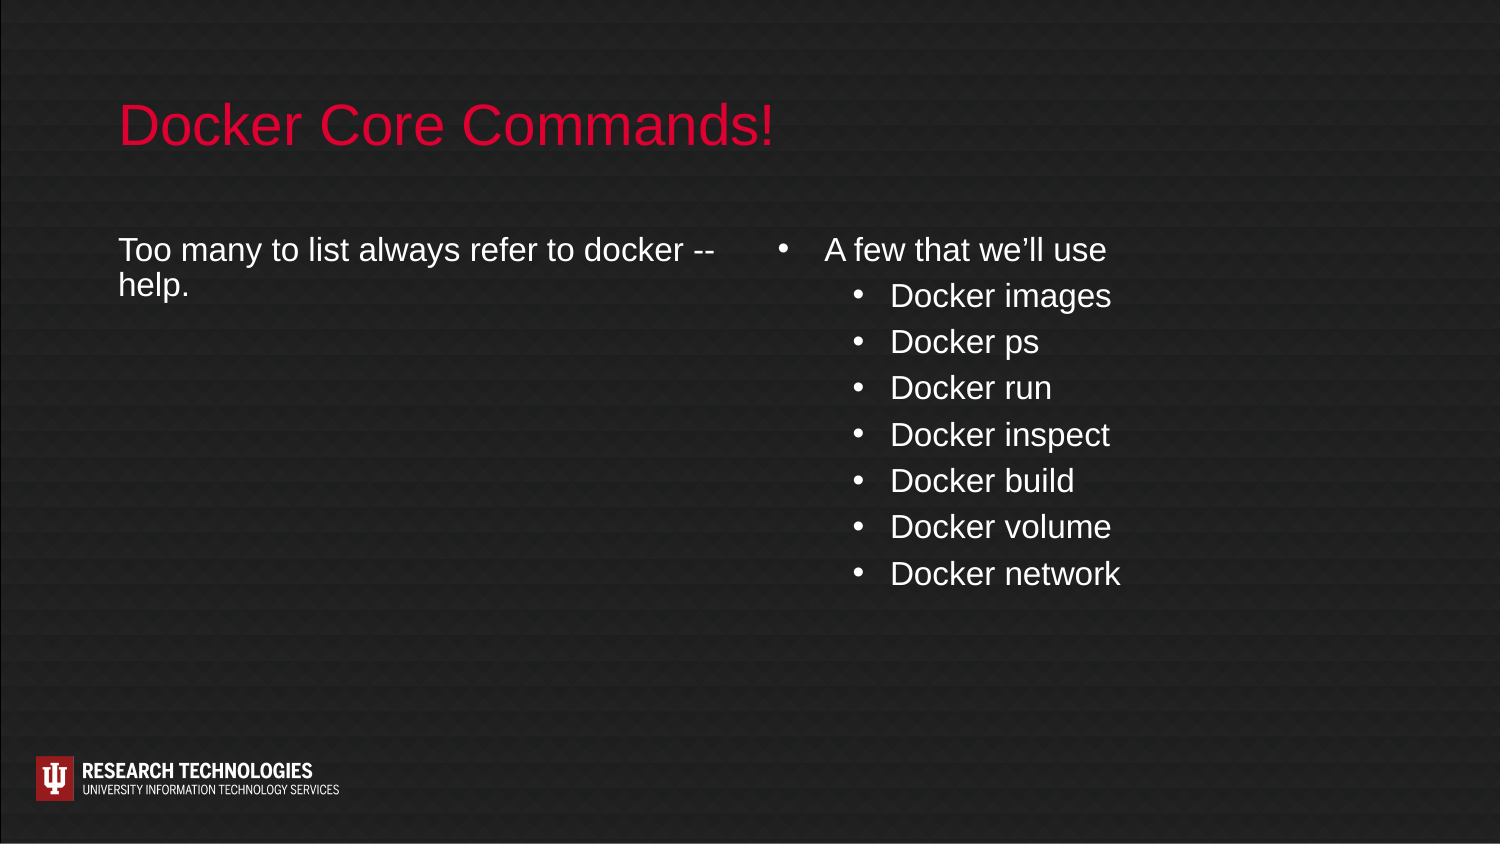

# Docker Core Commands!
A few that we’ll use
Docker images
Docker ps
Docker run
Docker inspect
Docker build
Docker volume
Docker network

Too many to list always refer to docker --help.